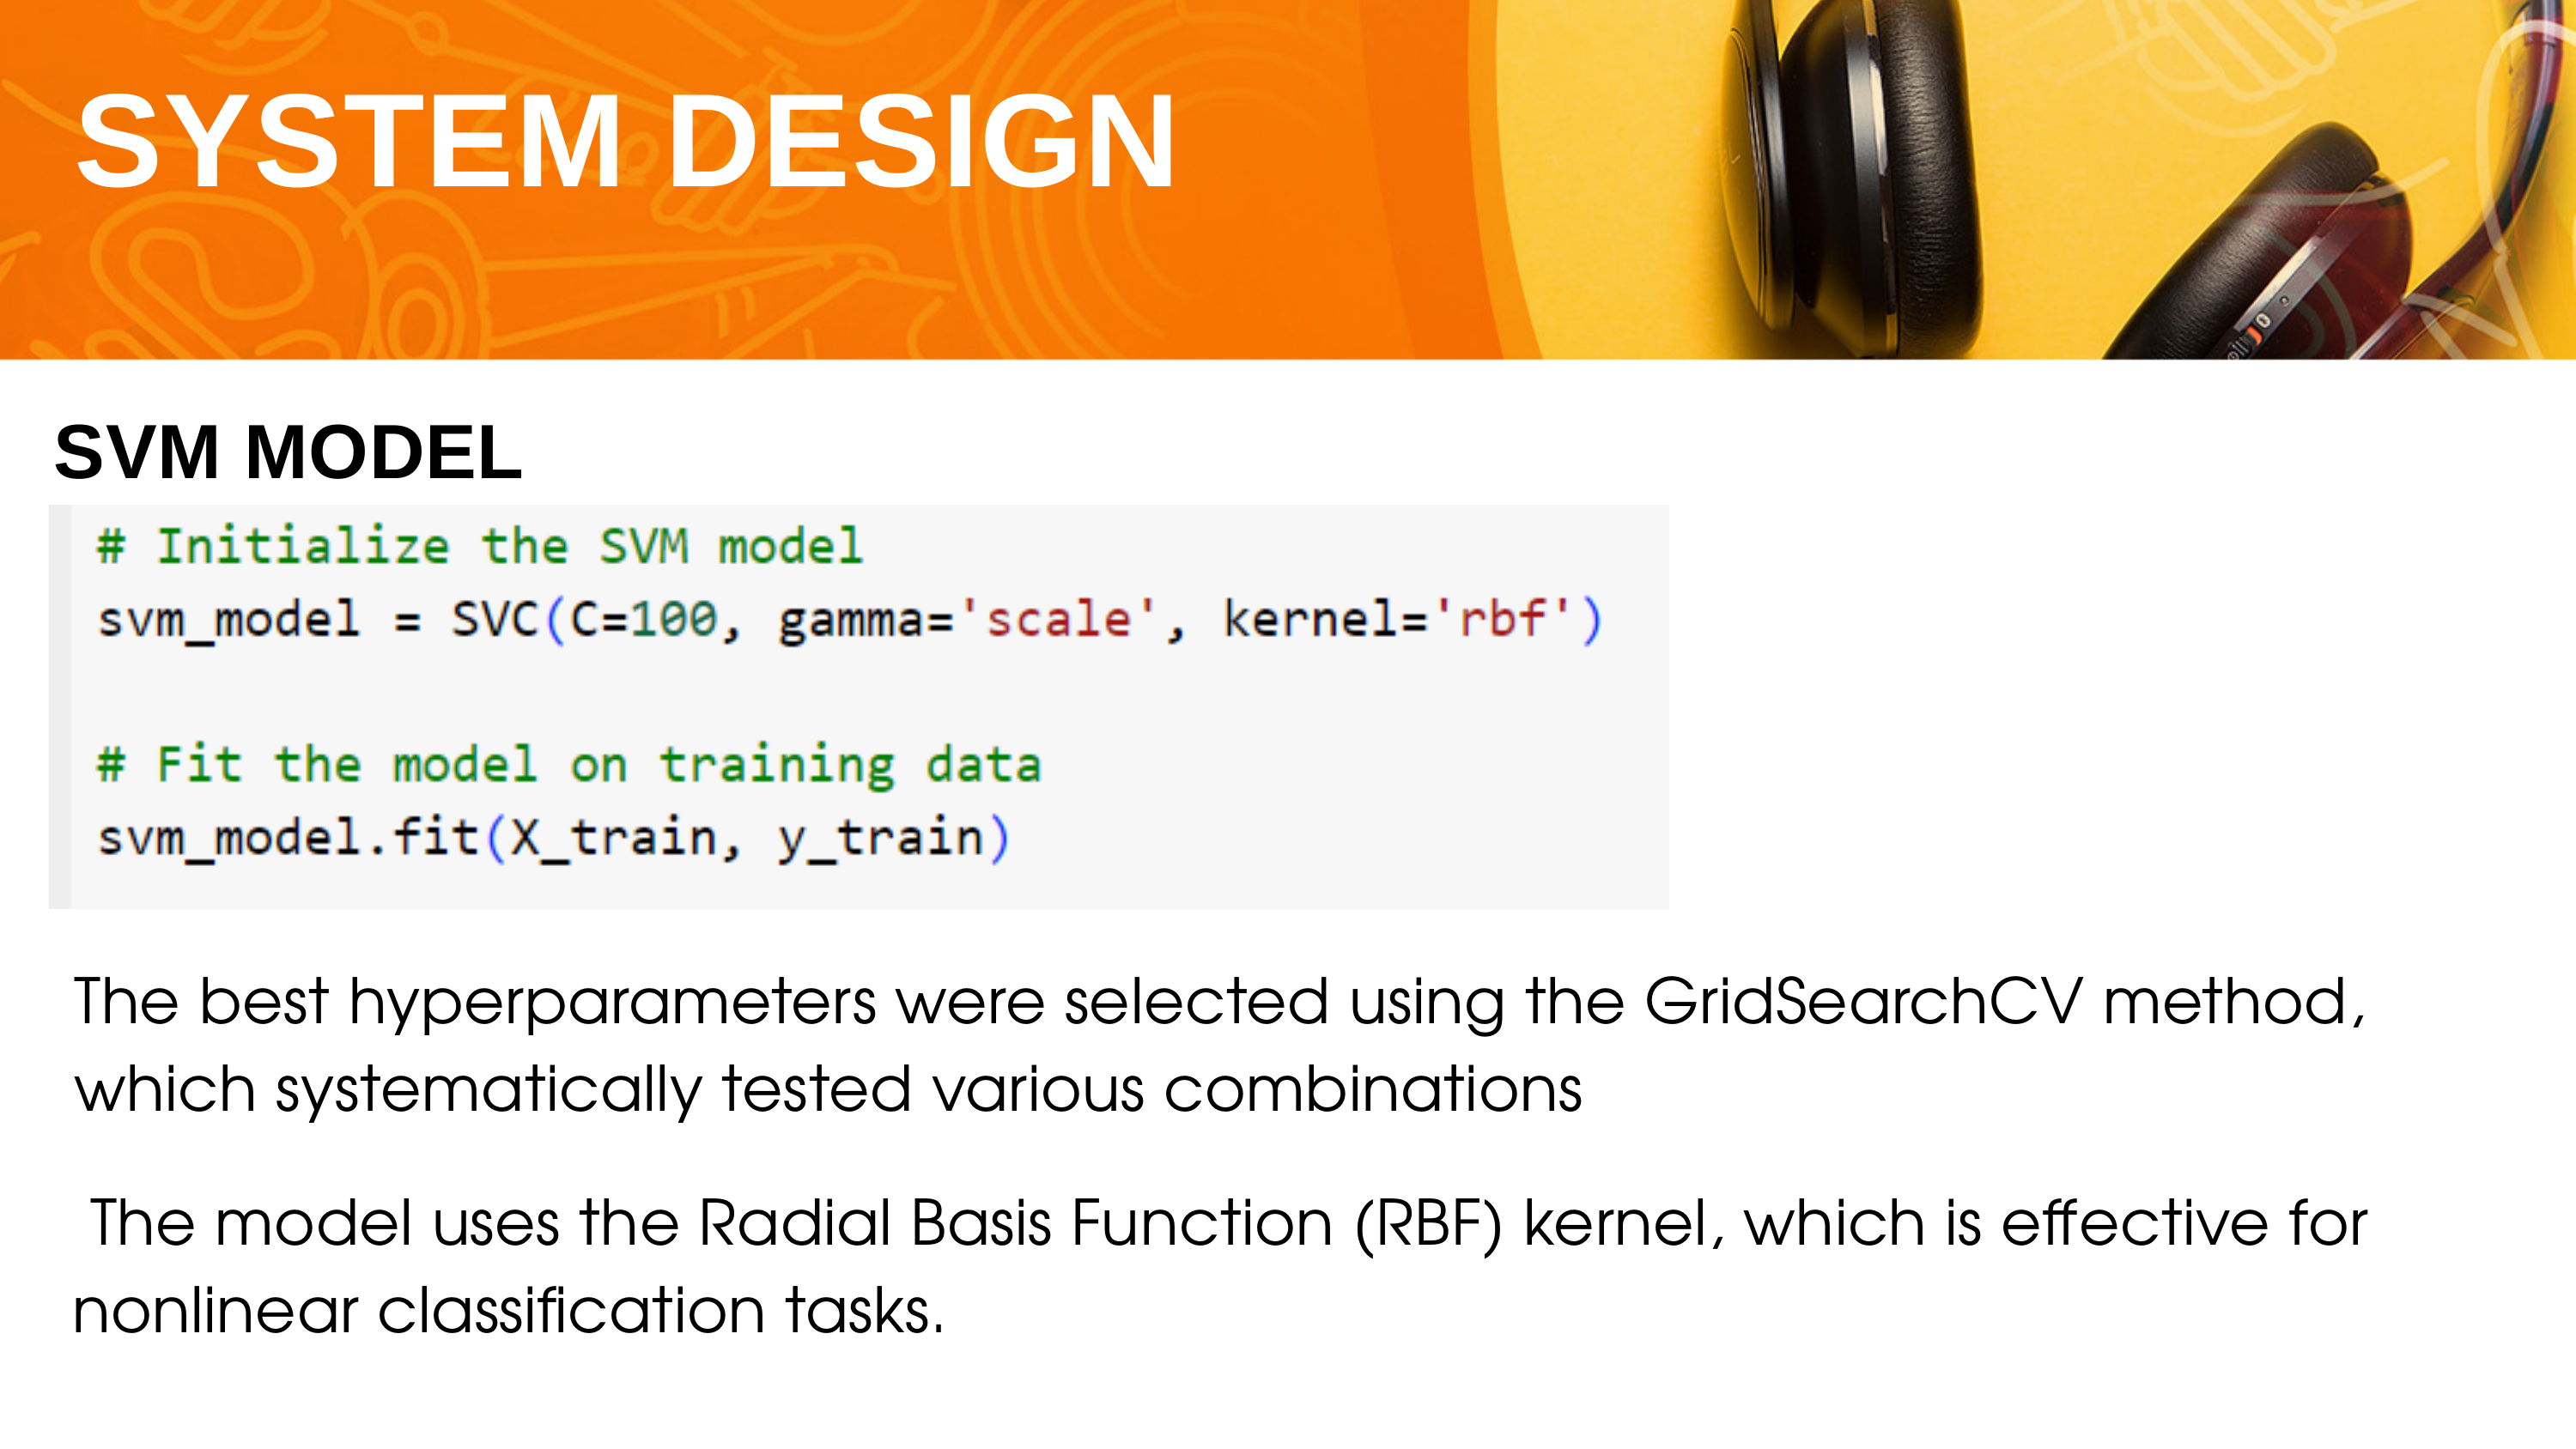

SYSTEM DESIGN
SVM MODEL

The best hyperparameters were selected using the GridSearchCV method, which systematically tested various combinations
 The model uses the Radial Basis Function (RBF) kernel, which is effective for nonlinear classification tasks.